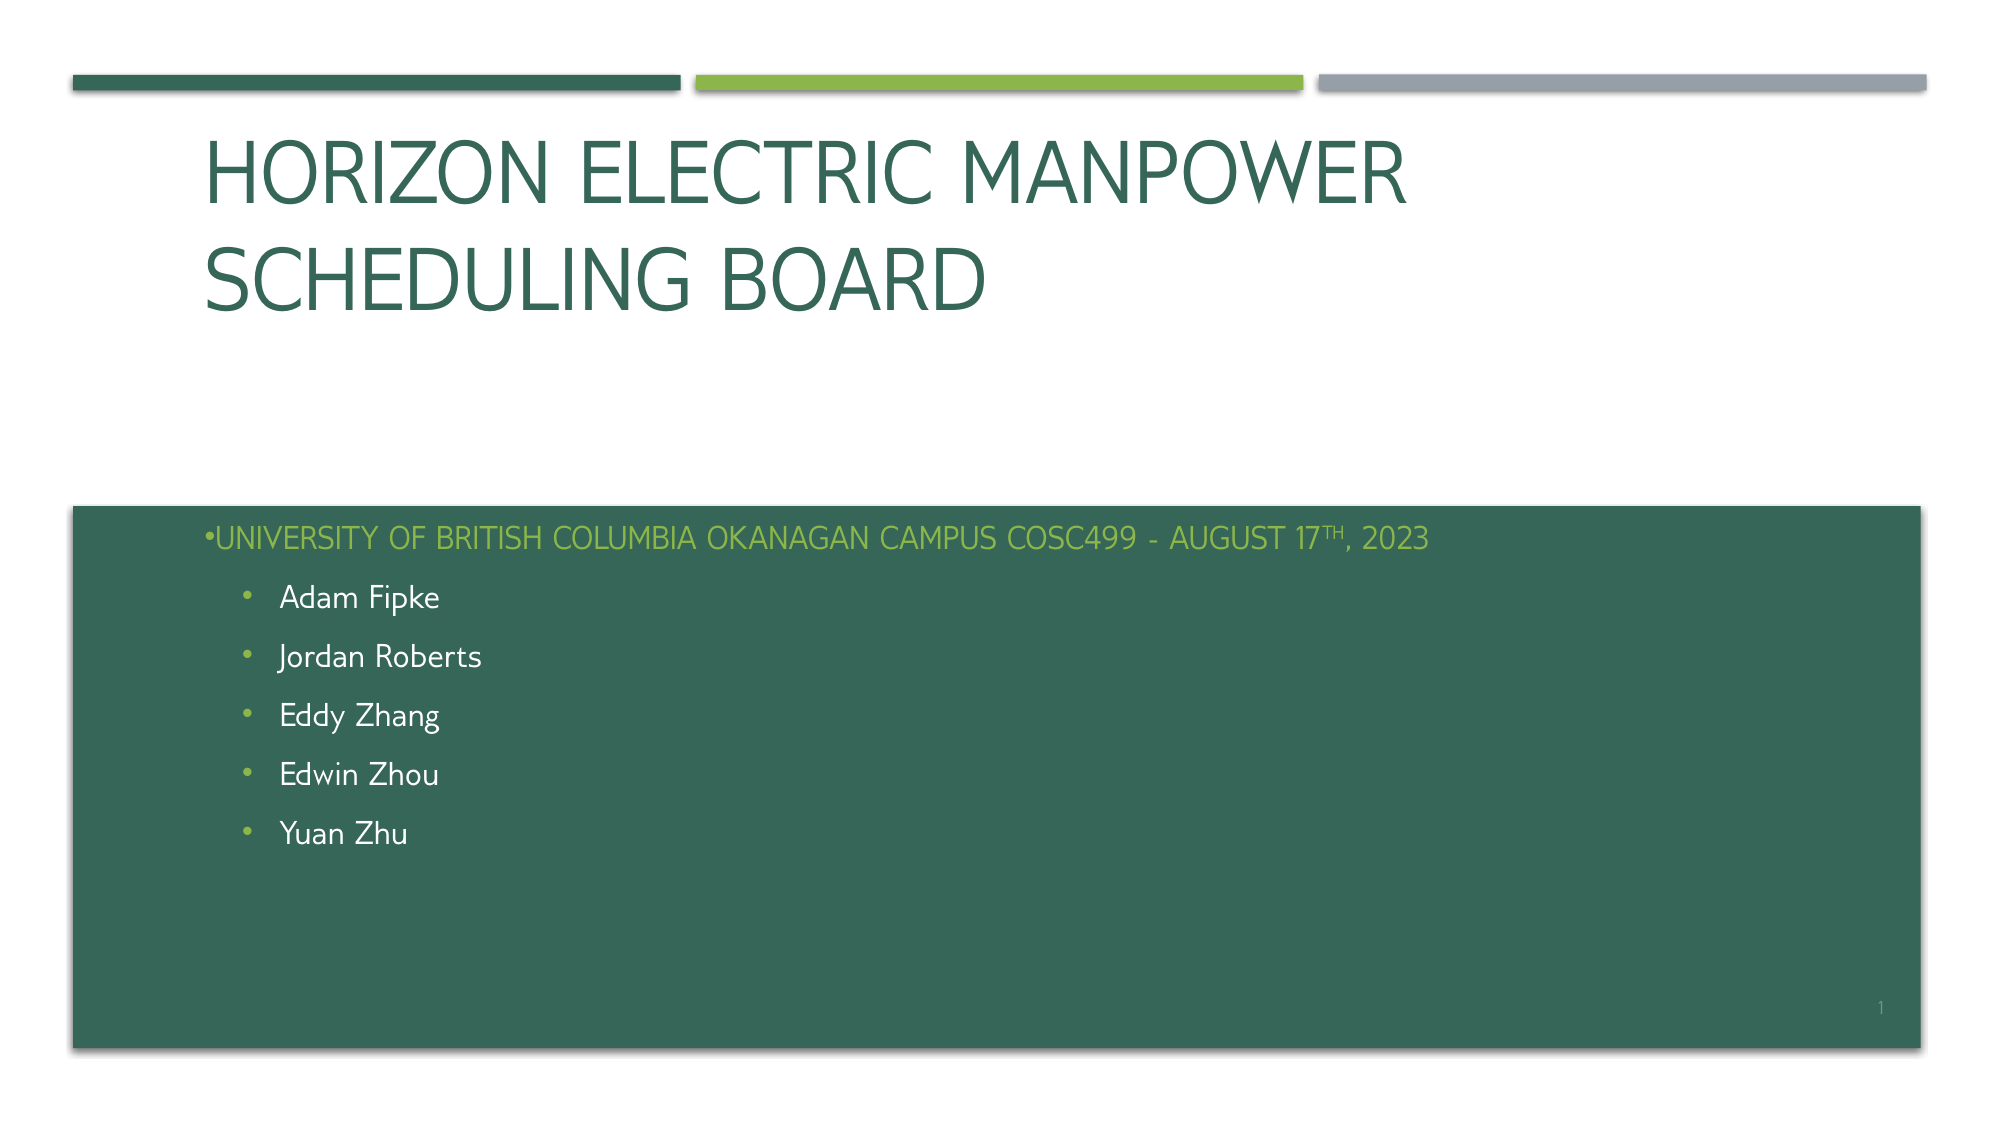

# Horizon Electric Manpower Scheduling Board
University of British Columbia Okanagan Campus COSC499 - August 17th, 2023
Adam Fipke
Jordan Roberts
Eddy Zhang
Edwin Zhou
Yuan Zhu
1